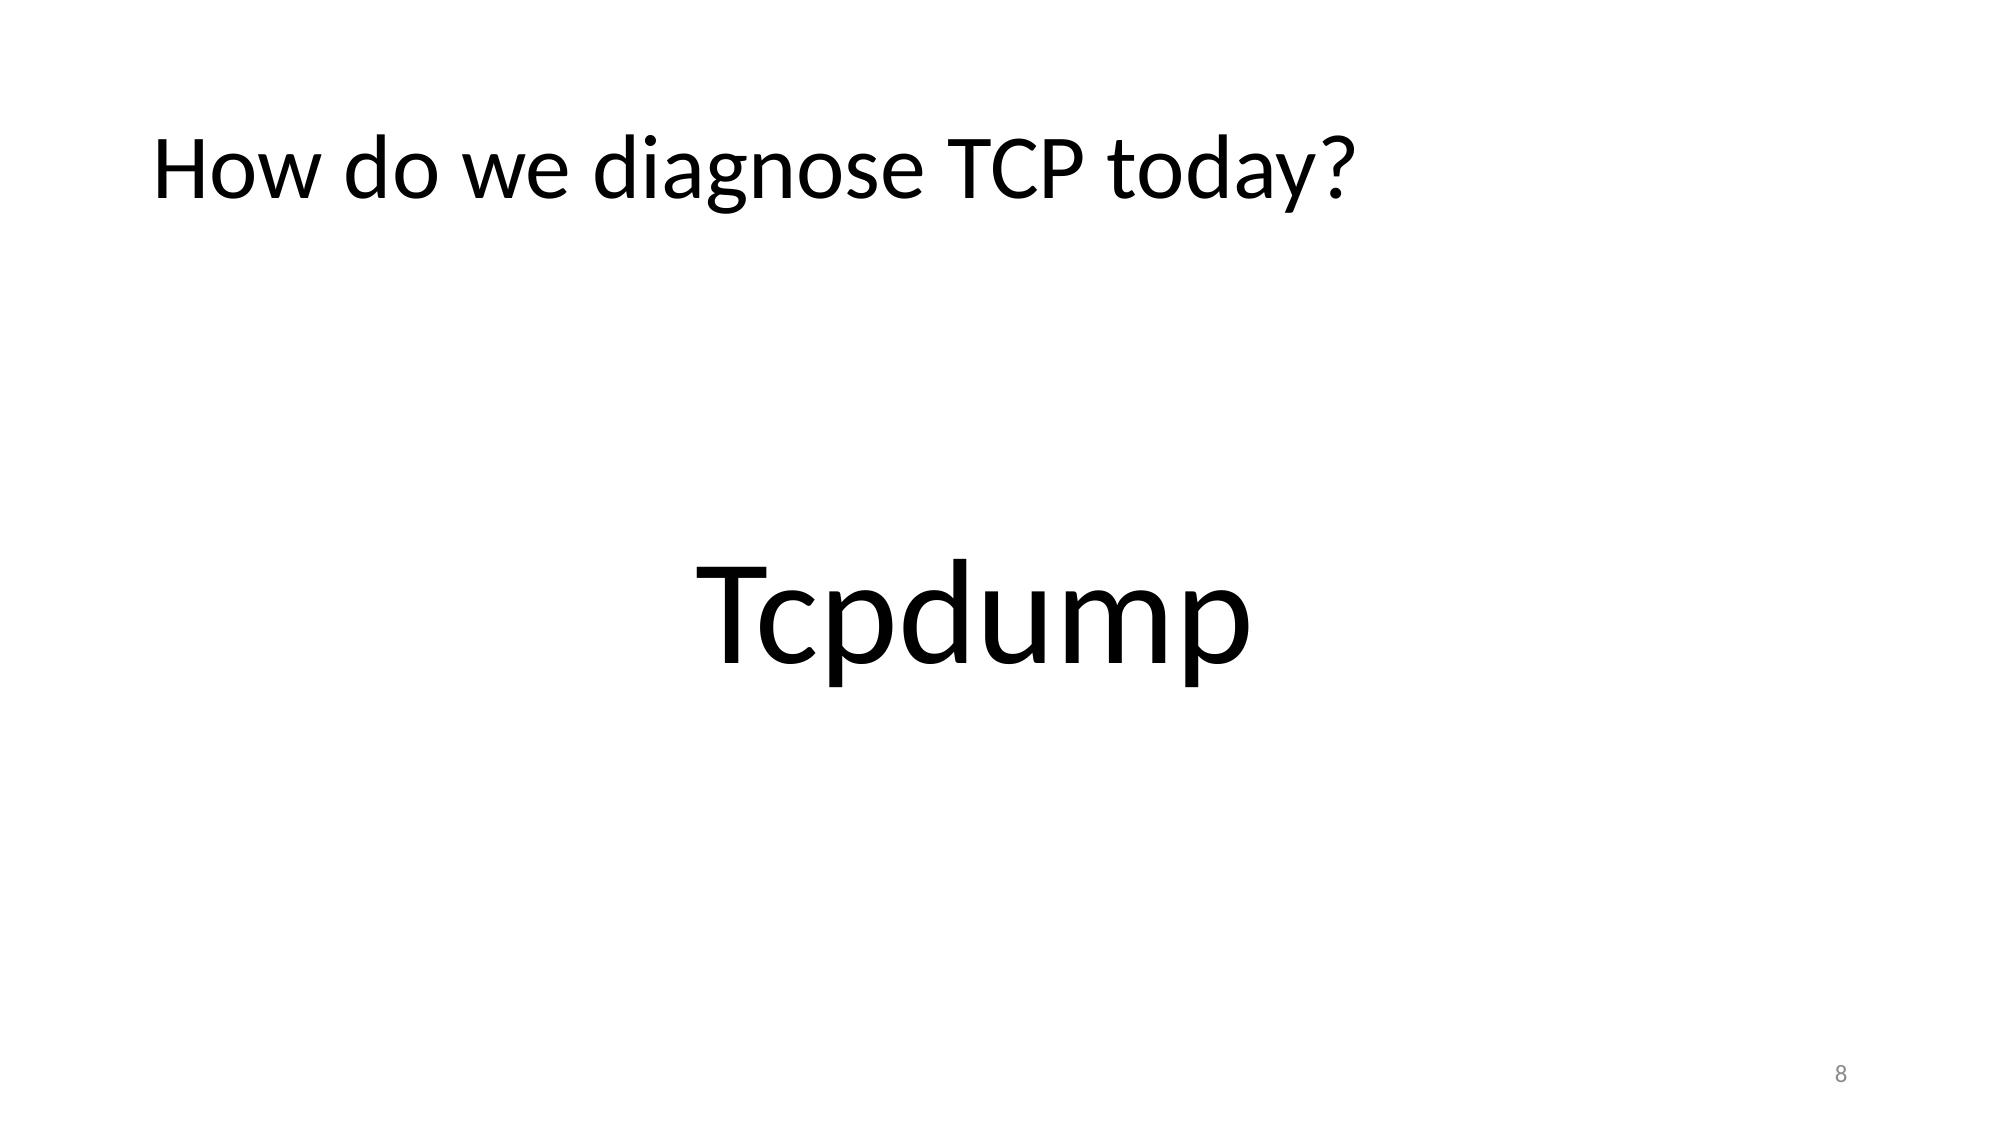

# How do we diagnose TCP today?

Tcpdump
8